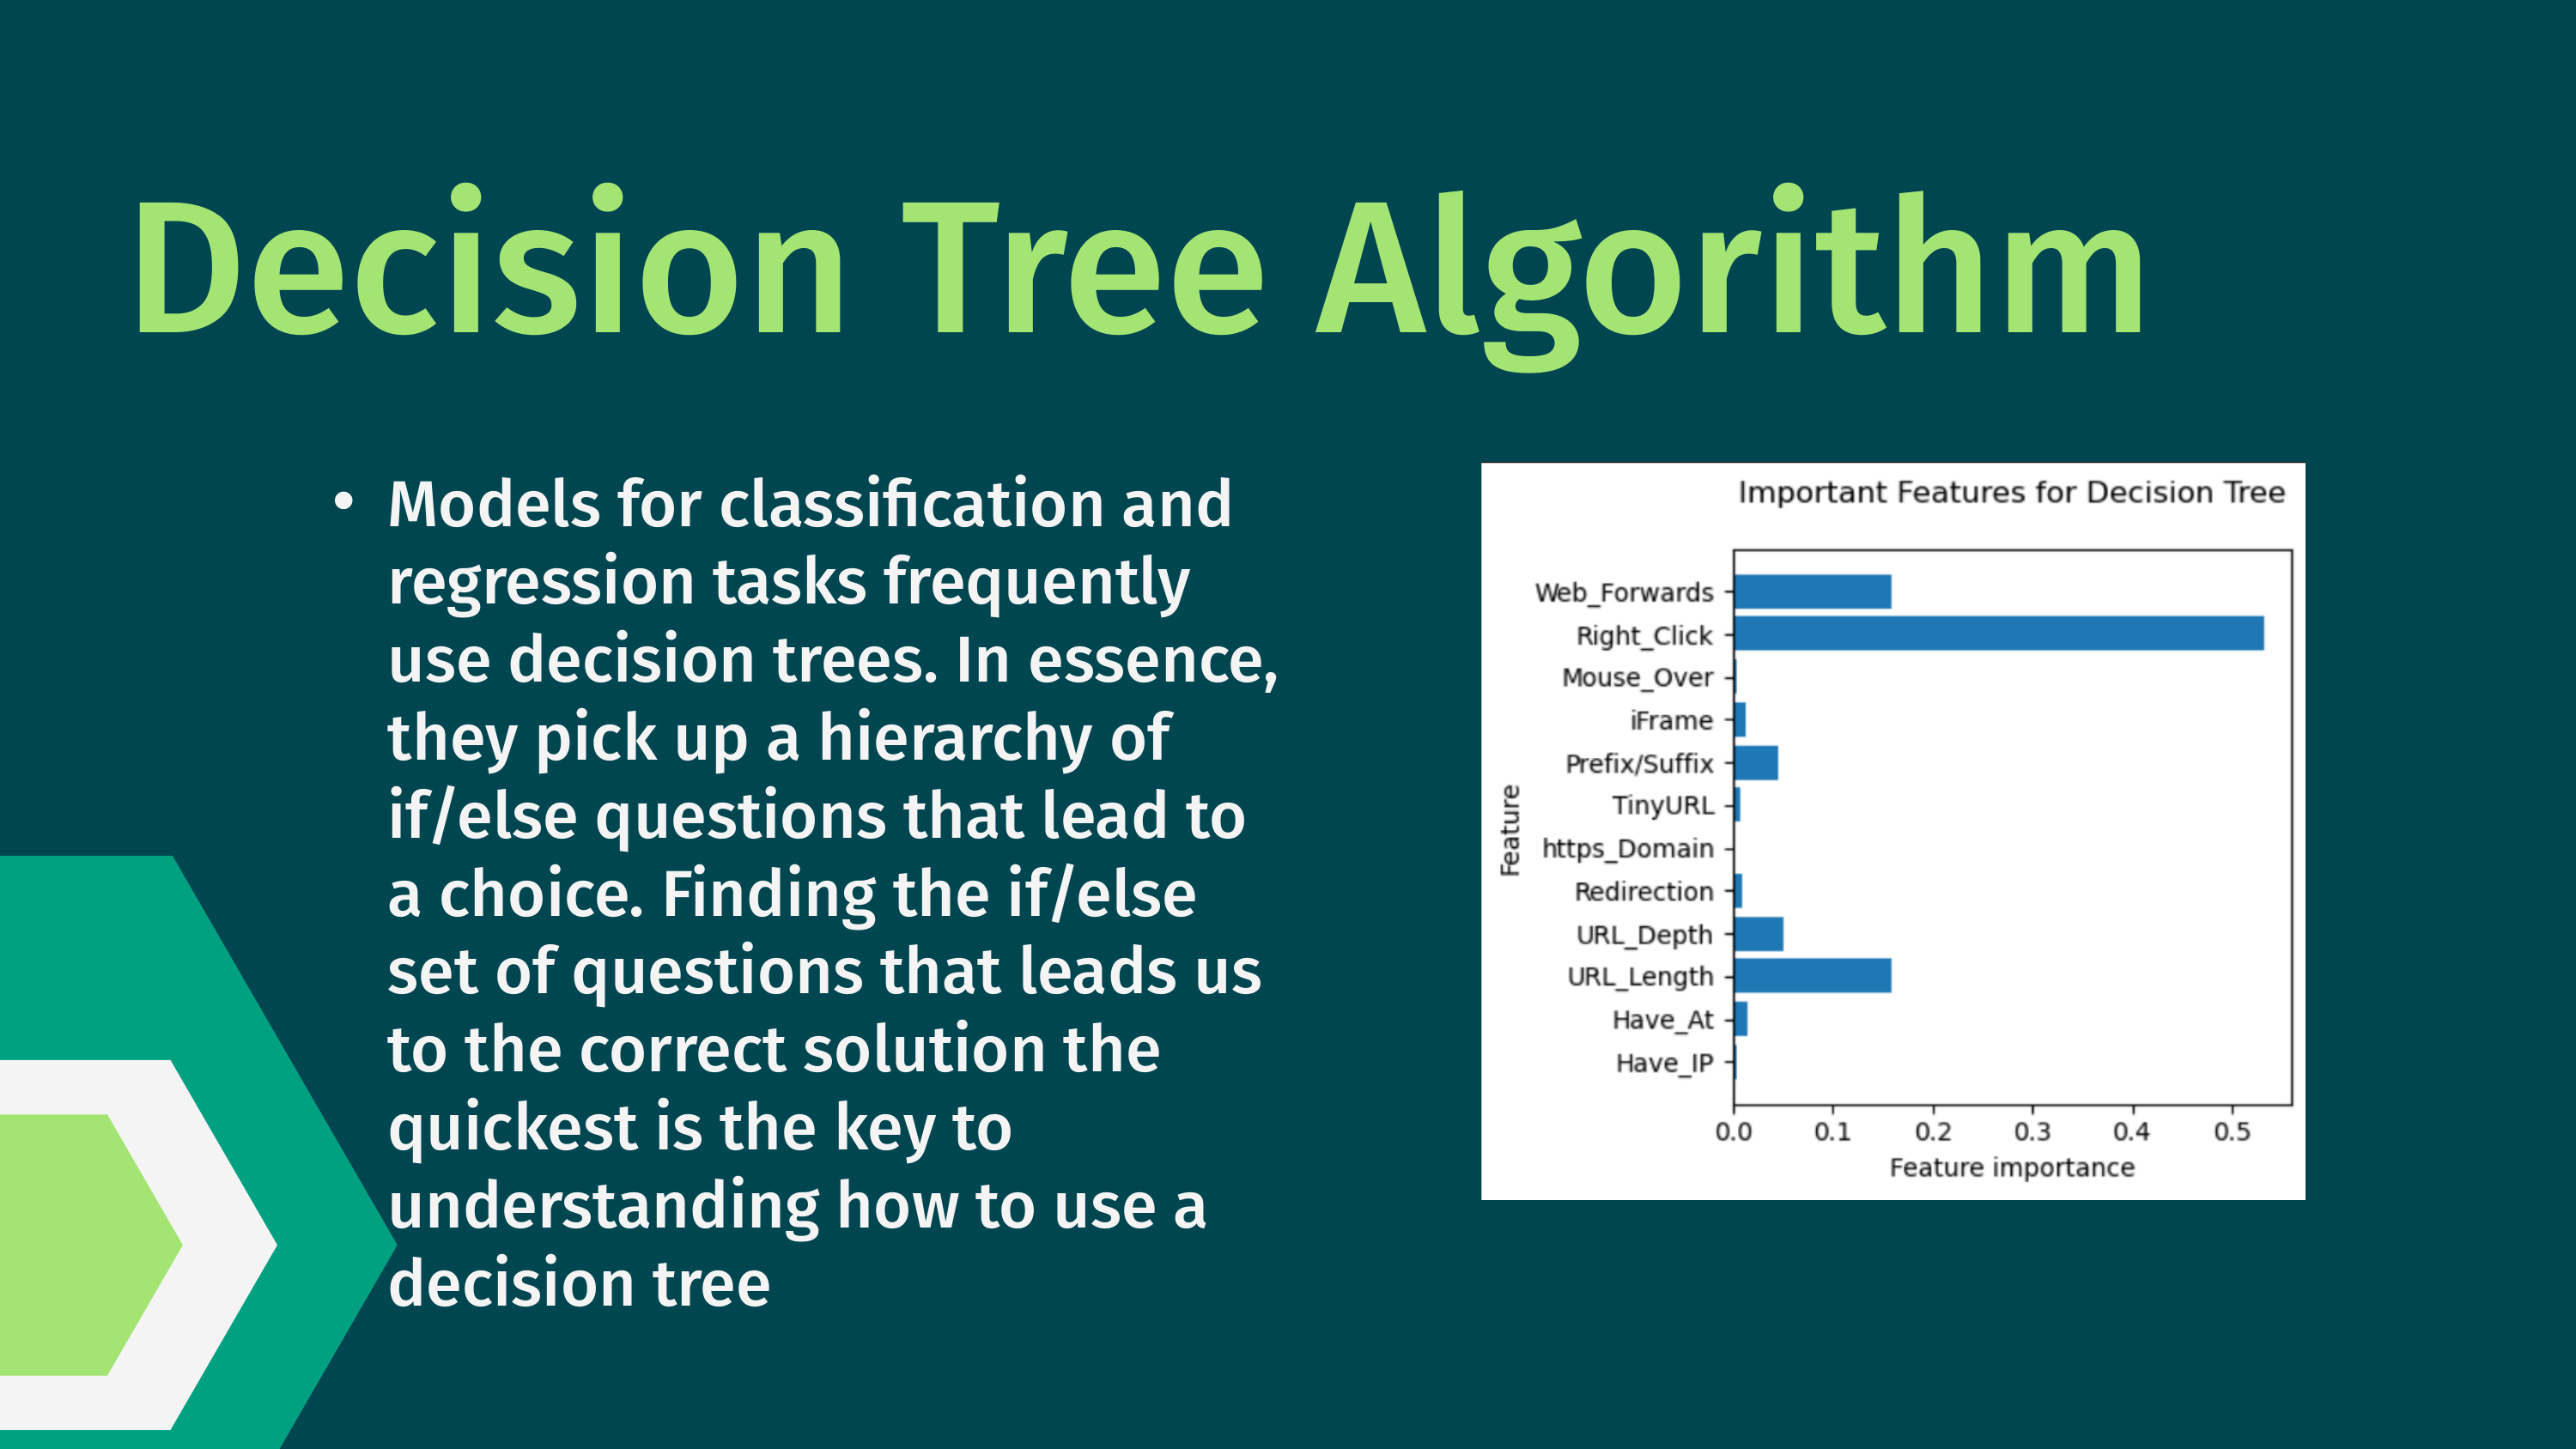

Decision Tree Algorithm
Models for classification and regression tasks frequently use decision trees. In essence, they pick up a hierarchy of if/else questions that lead to a choice. Finding the if/else set of questions that leads us to the correct solution the quickest is the key to understanding how to use a decision tree